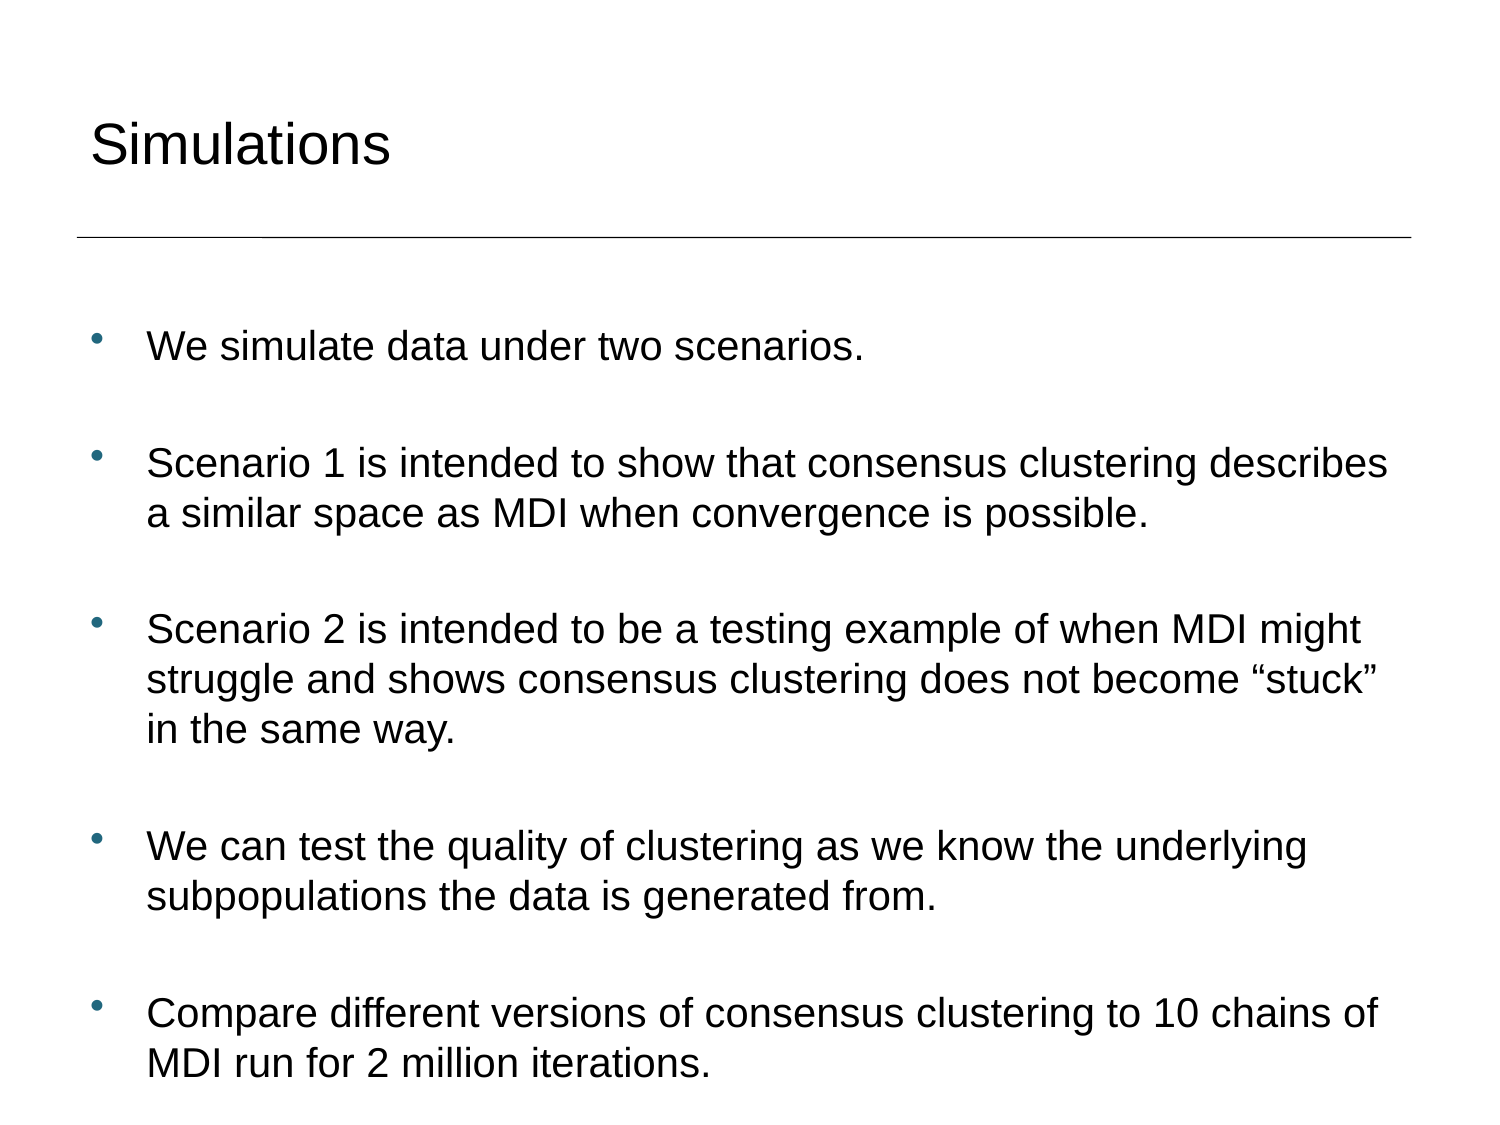

# Simulations
We simulate data under two scenarios.

Scenario 1 is intended to show that consensus clustering describes a similar space as MDI when convergence is possible.

Scenario 2 is intended to be a testing example of when MDI might struggle and shows consensus clustering does not become “stuck” in the same way.

We can test the quality of clustering as we know the underlying subpopulations the data is generated from.

Compare different versions of consensus clustering to 10 chains of MDI run for 2 million iterations.